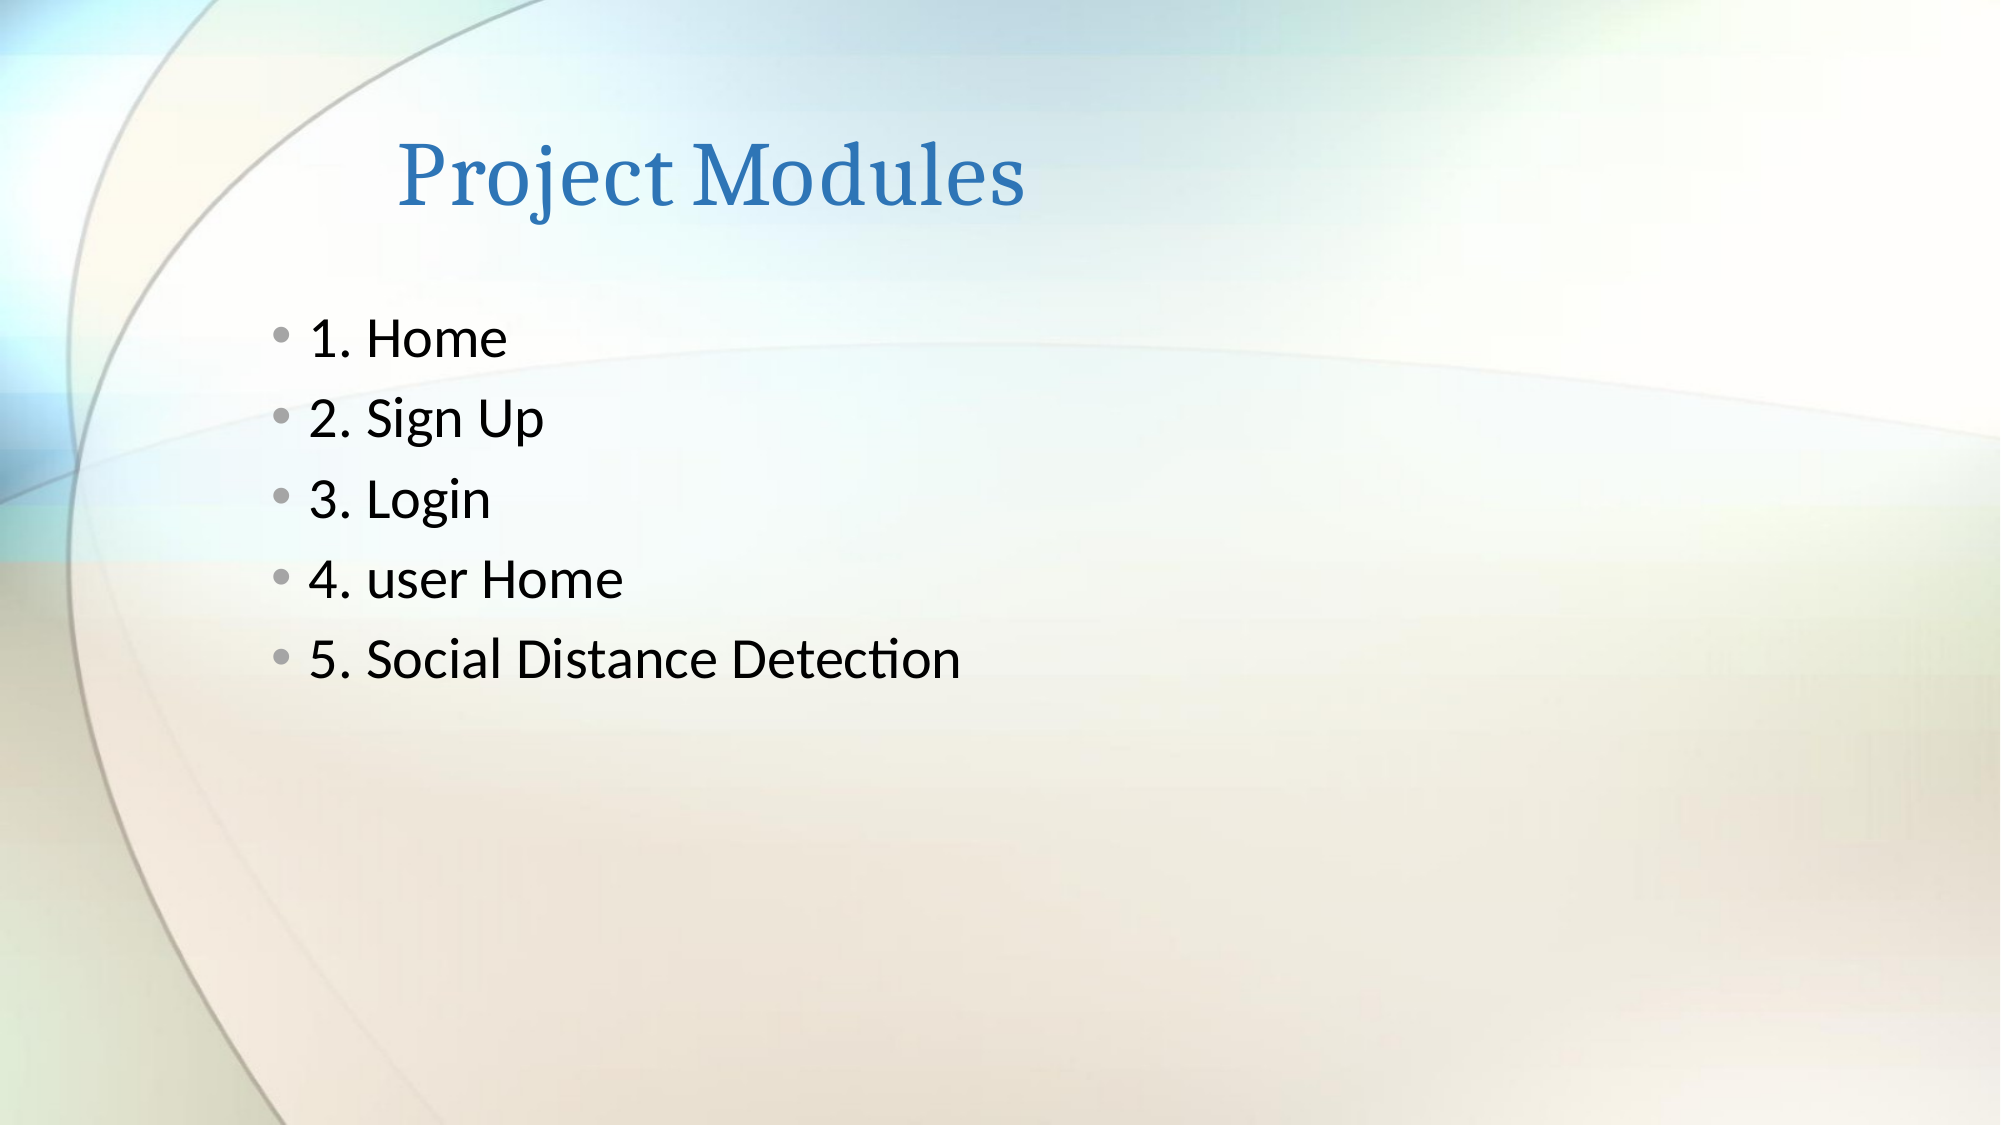

# Project Modules
1. Home
2. Sign Up
3. Login
4. user Home
5. Social Distance Detection